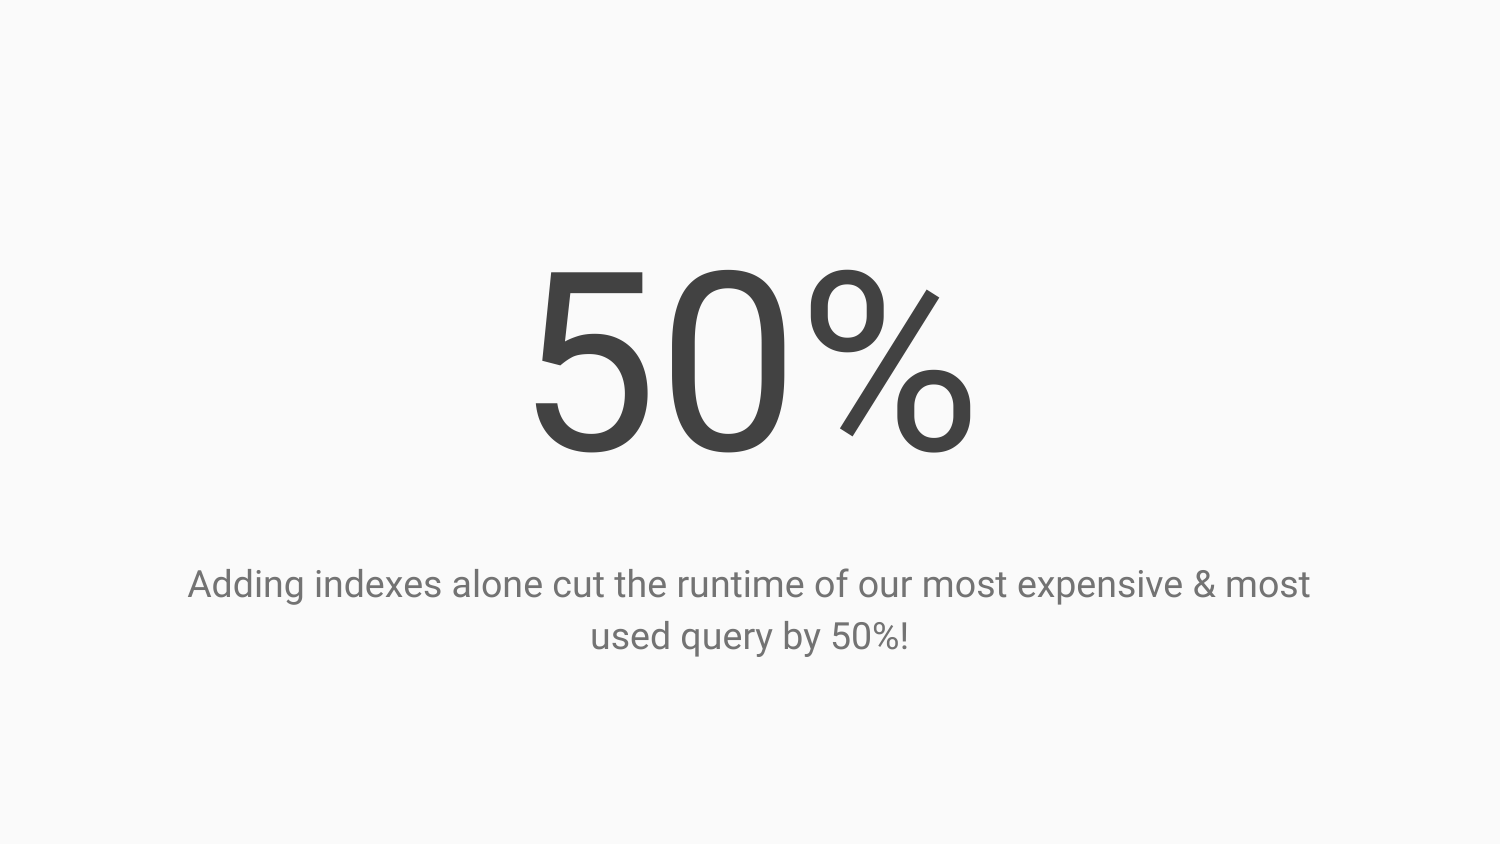

# 50%
Adding indexes alone cut the runtime of our most expensive & most used query by 50%!